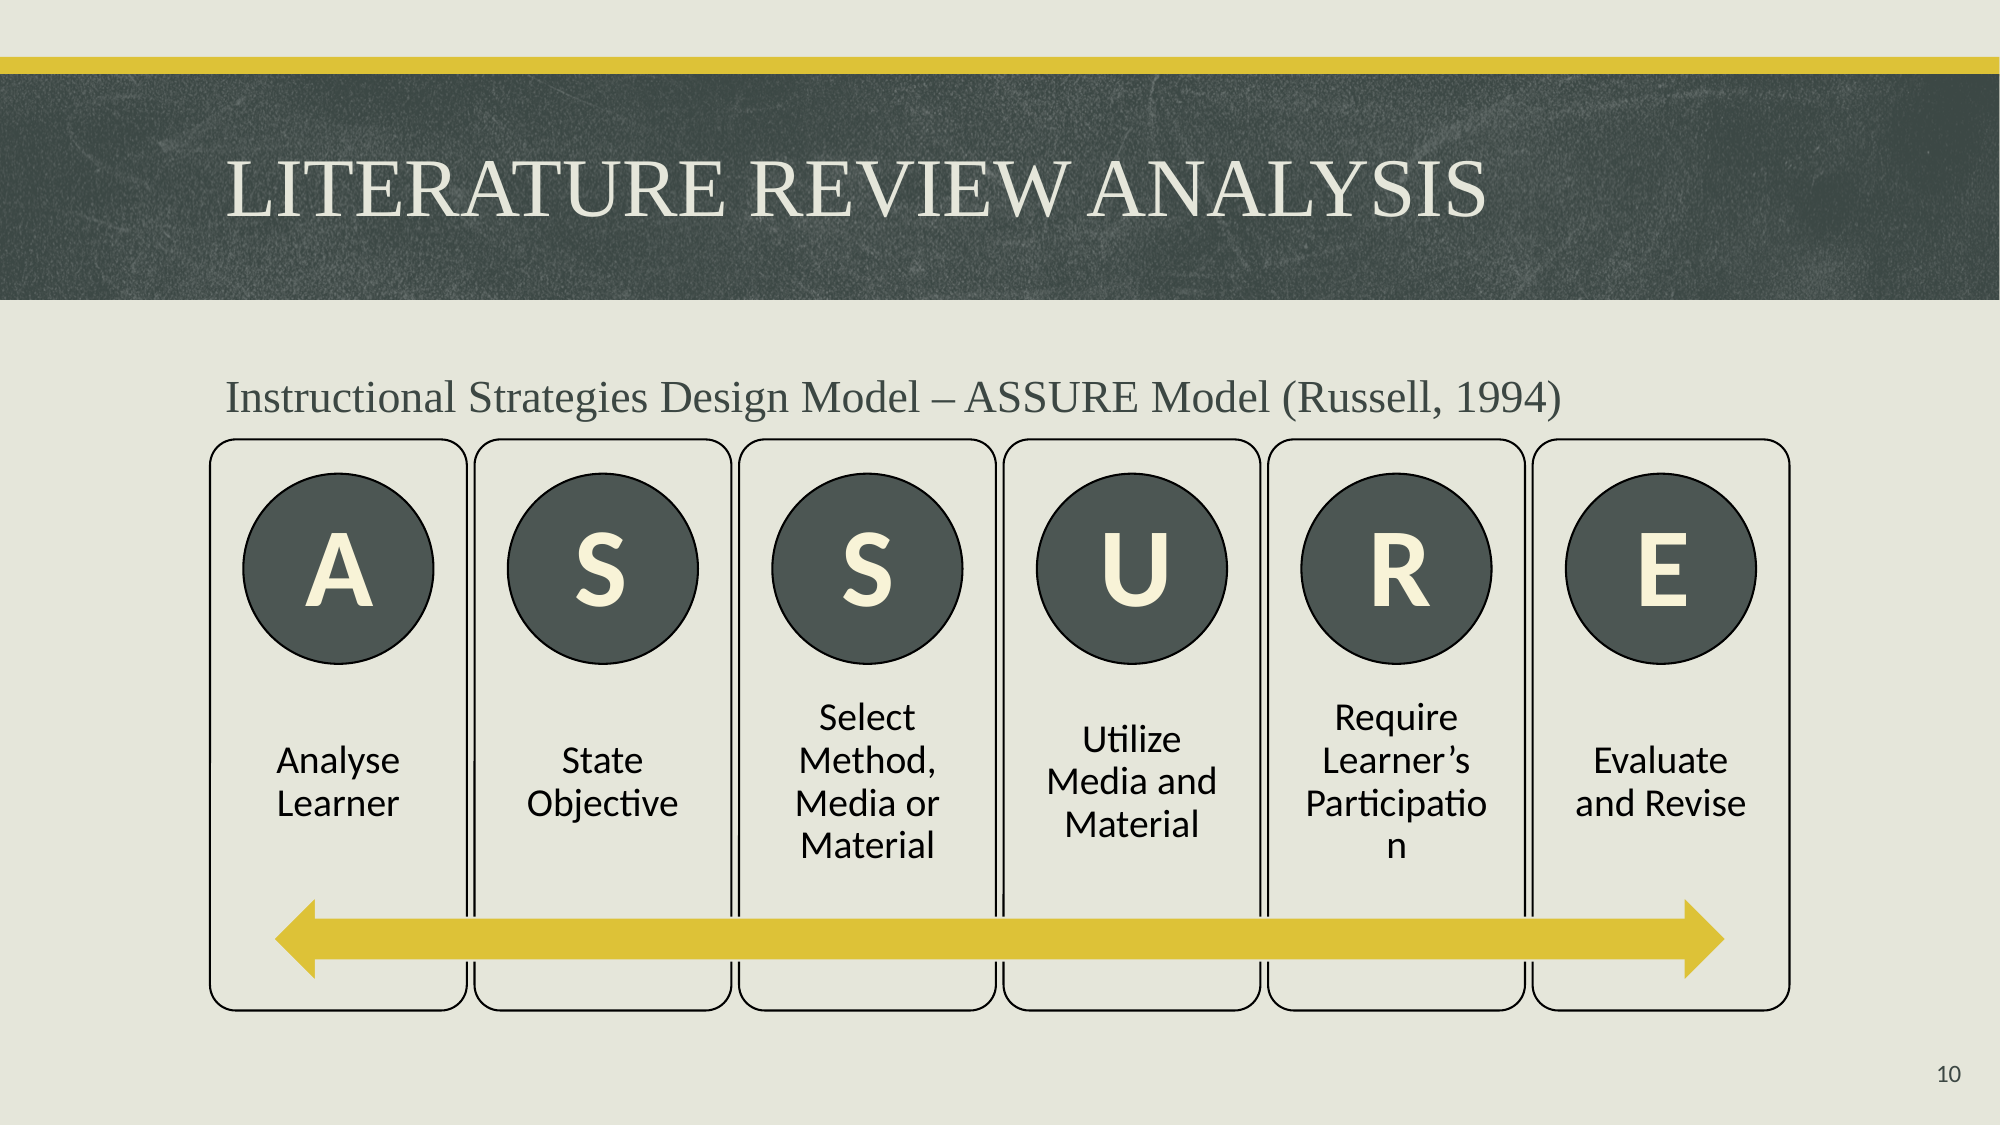

# LITERATURE REVIEW ANALYSIS
Instructional Strategies Design Model – ASSURE Model (Russell, 1994)
Analyse Learner
State Objective
Select Method, Media or Material
Utilize Media and Material
Require Learner’s Participation
Evaluate and Revise
A
S
S
U
R
E
10